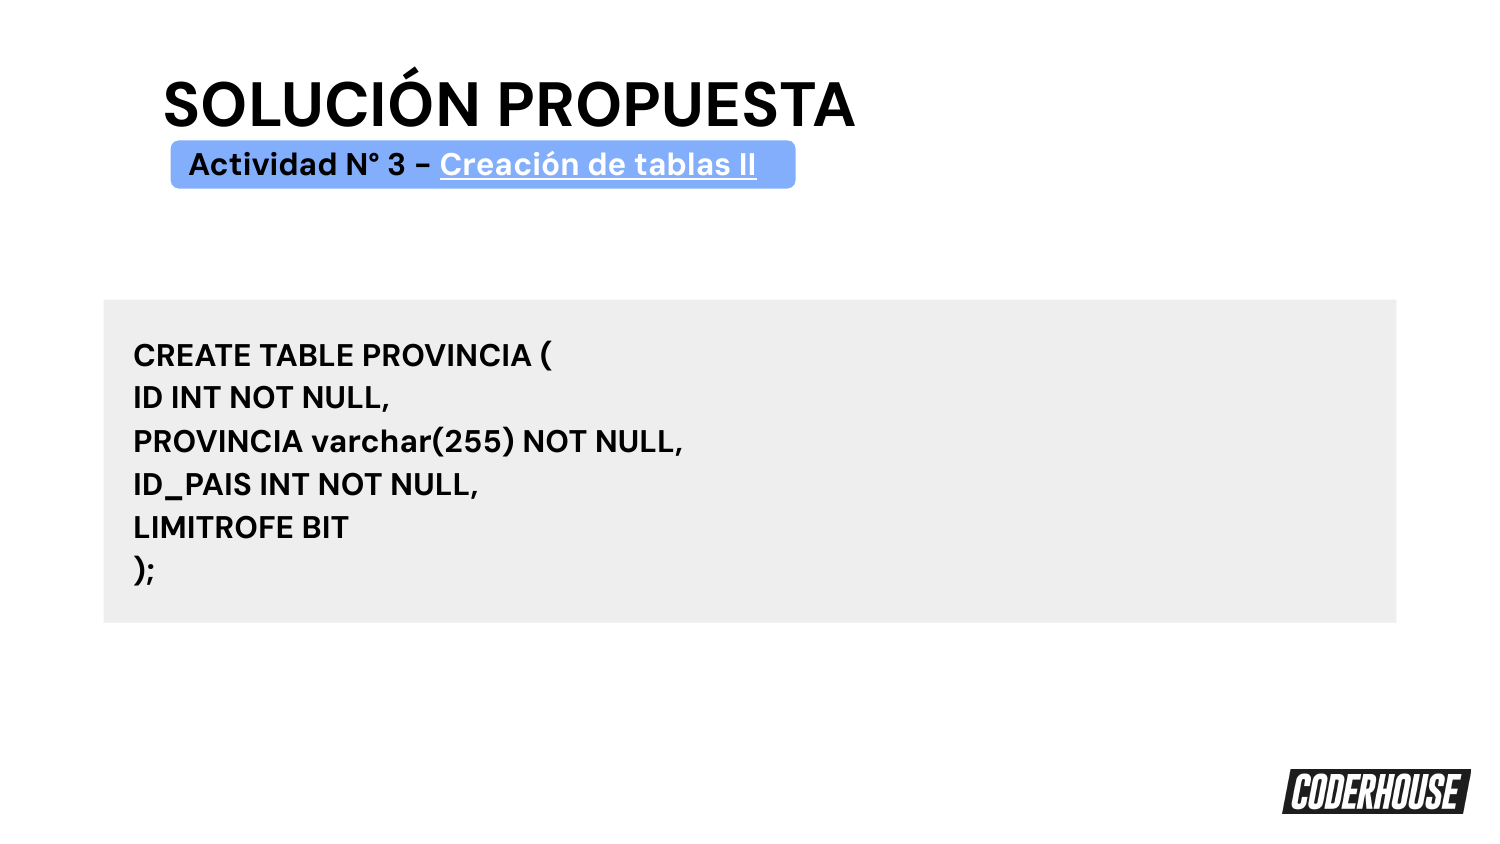

SOLUCIÓN PROPUESTA
Actividad N° 3 - Creación de tablas II
CREATE TABLE PROVINCIA (
ID INT NOT NULL,
PROVINCIA varchar(255) NOT NULL,
ID_PAIS INT NOT NULL,
LIMITROFE BIT
);